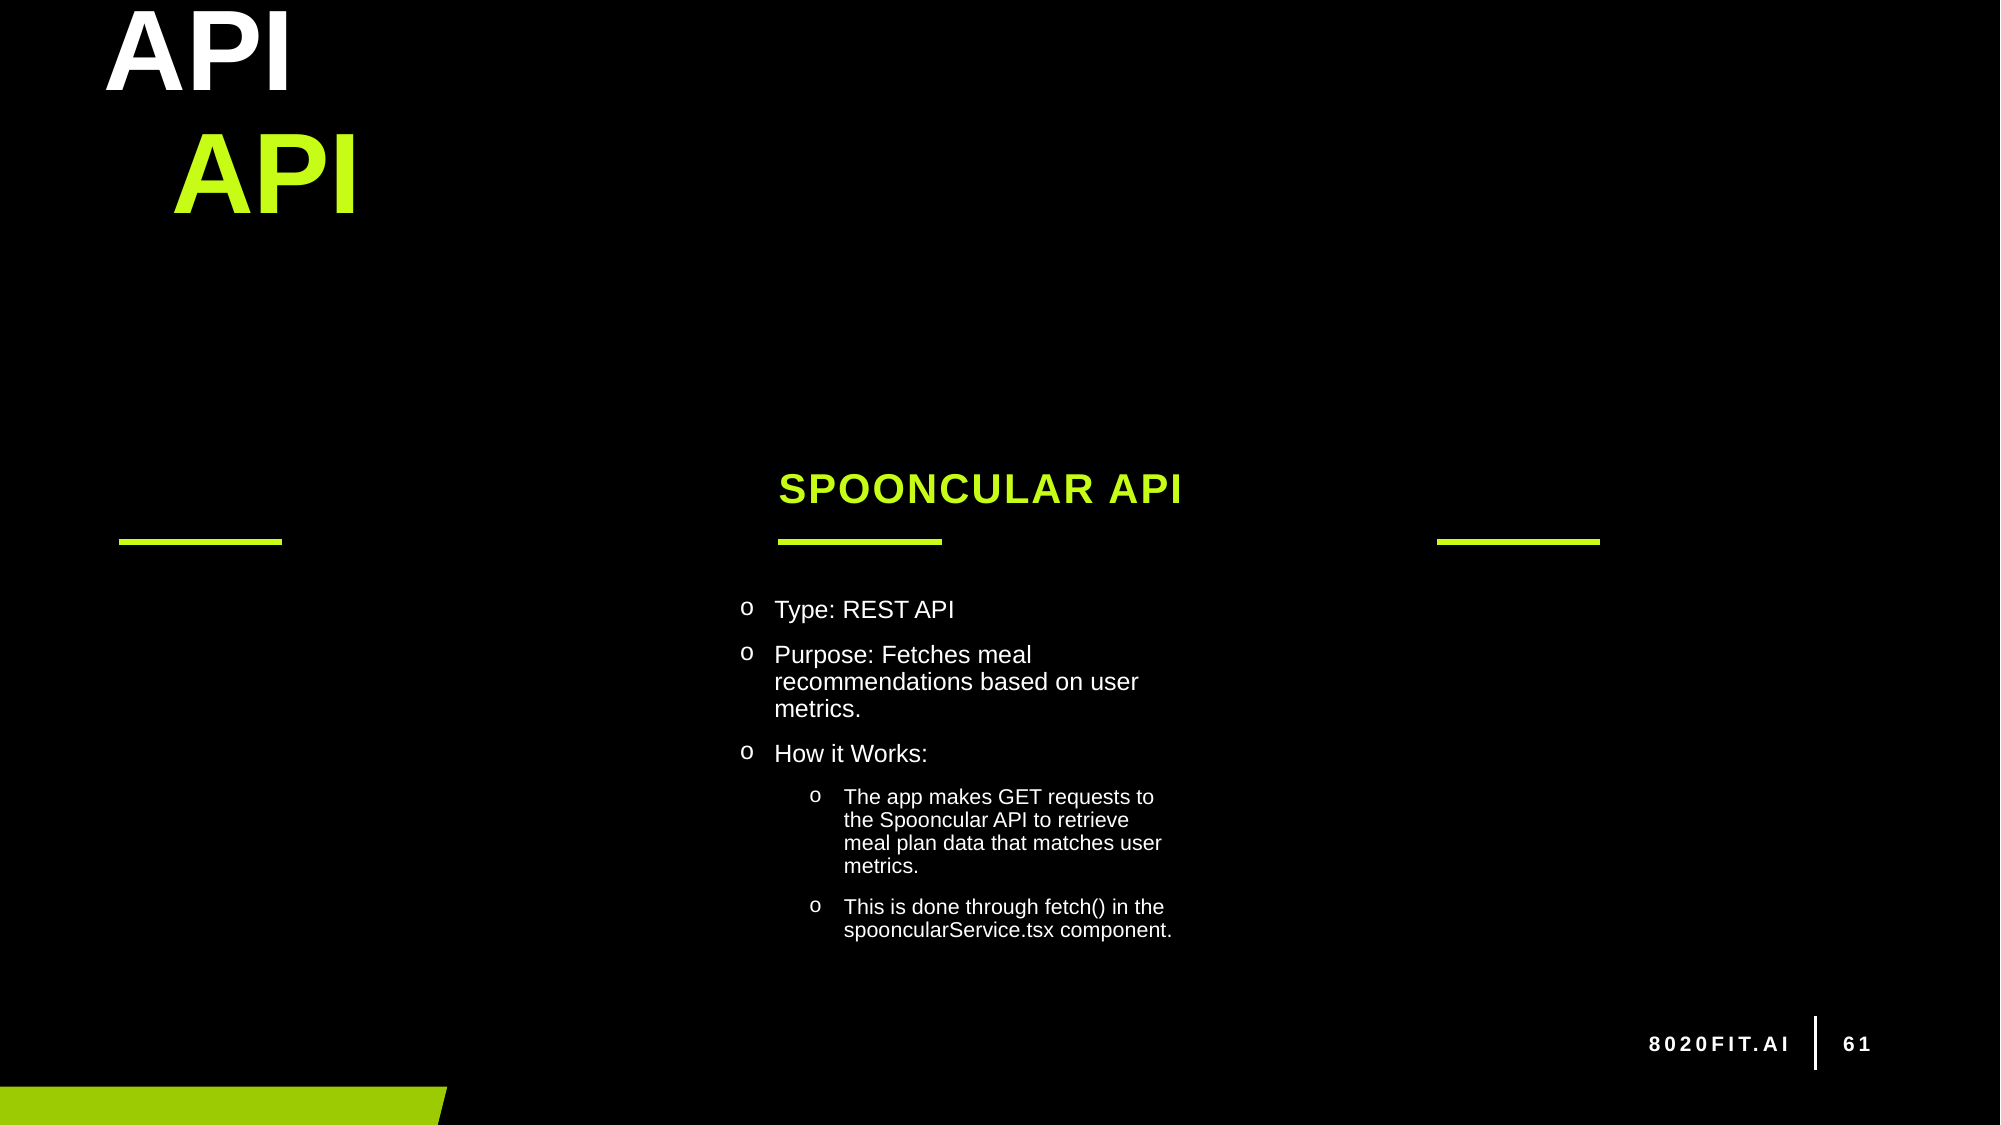

# API
API
Spooncular API

Type: REST API
Purpose: Fetches meal recommendations based on user metrics.
How it Works:
The app makes GET requests to the Spooncular API to retrieve meal plan data that matches user metrics.
This is done through fetch() in the spooncularService.tsx component.

8020FIT.AI
61